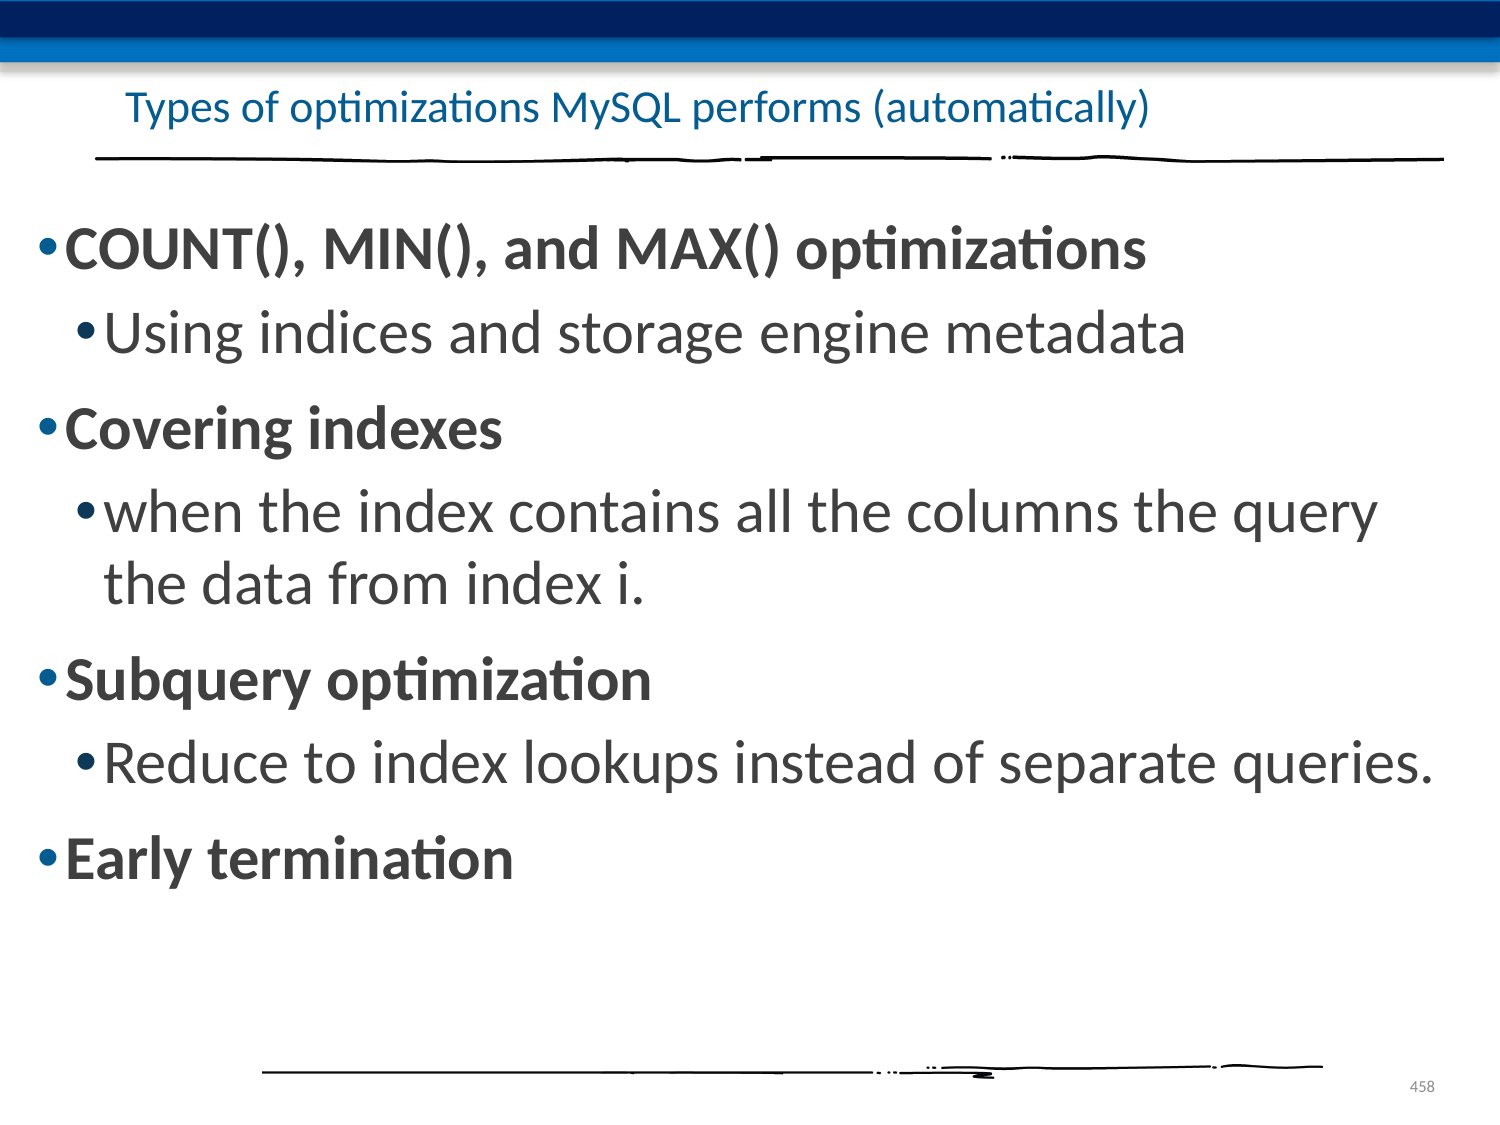

# Types of optimizations MySQL performs (automatically)
COUNT(), MIN(), and MAX() optimizations
Using indices and storage engine metadata
Covering indexes
when the index contains all the columns the query the data from index i.
Subquery optimization
Reduce to index lookups instead of separate queries.
Early termination